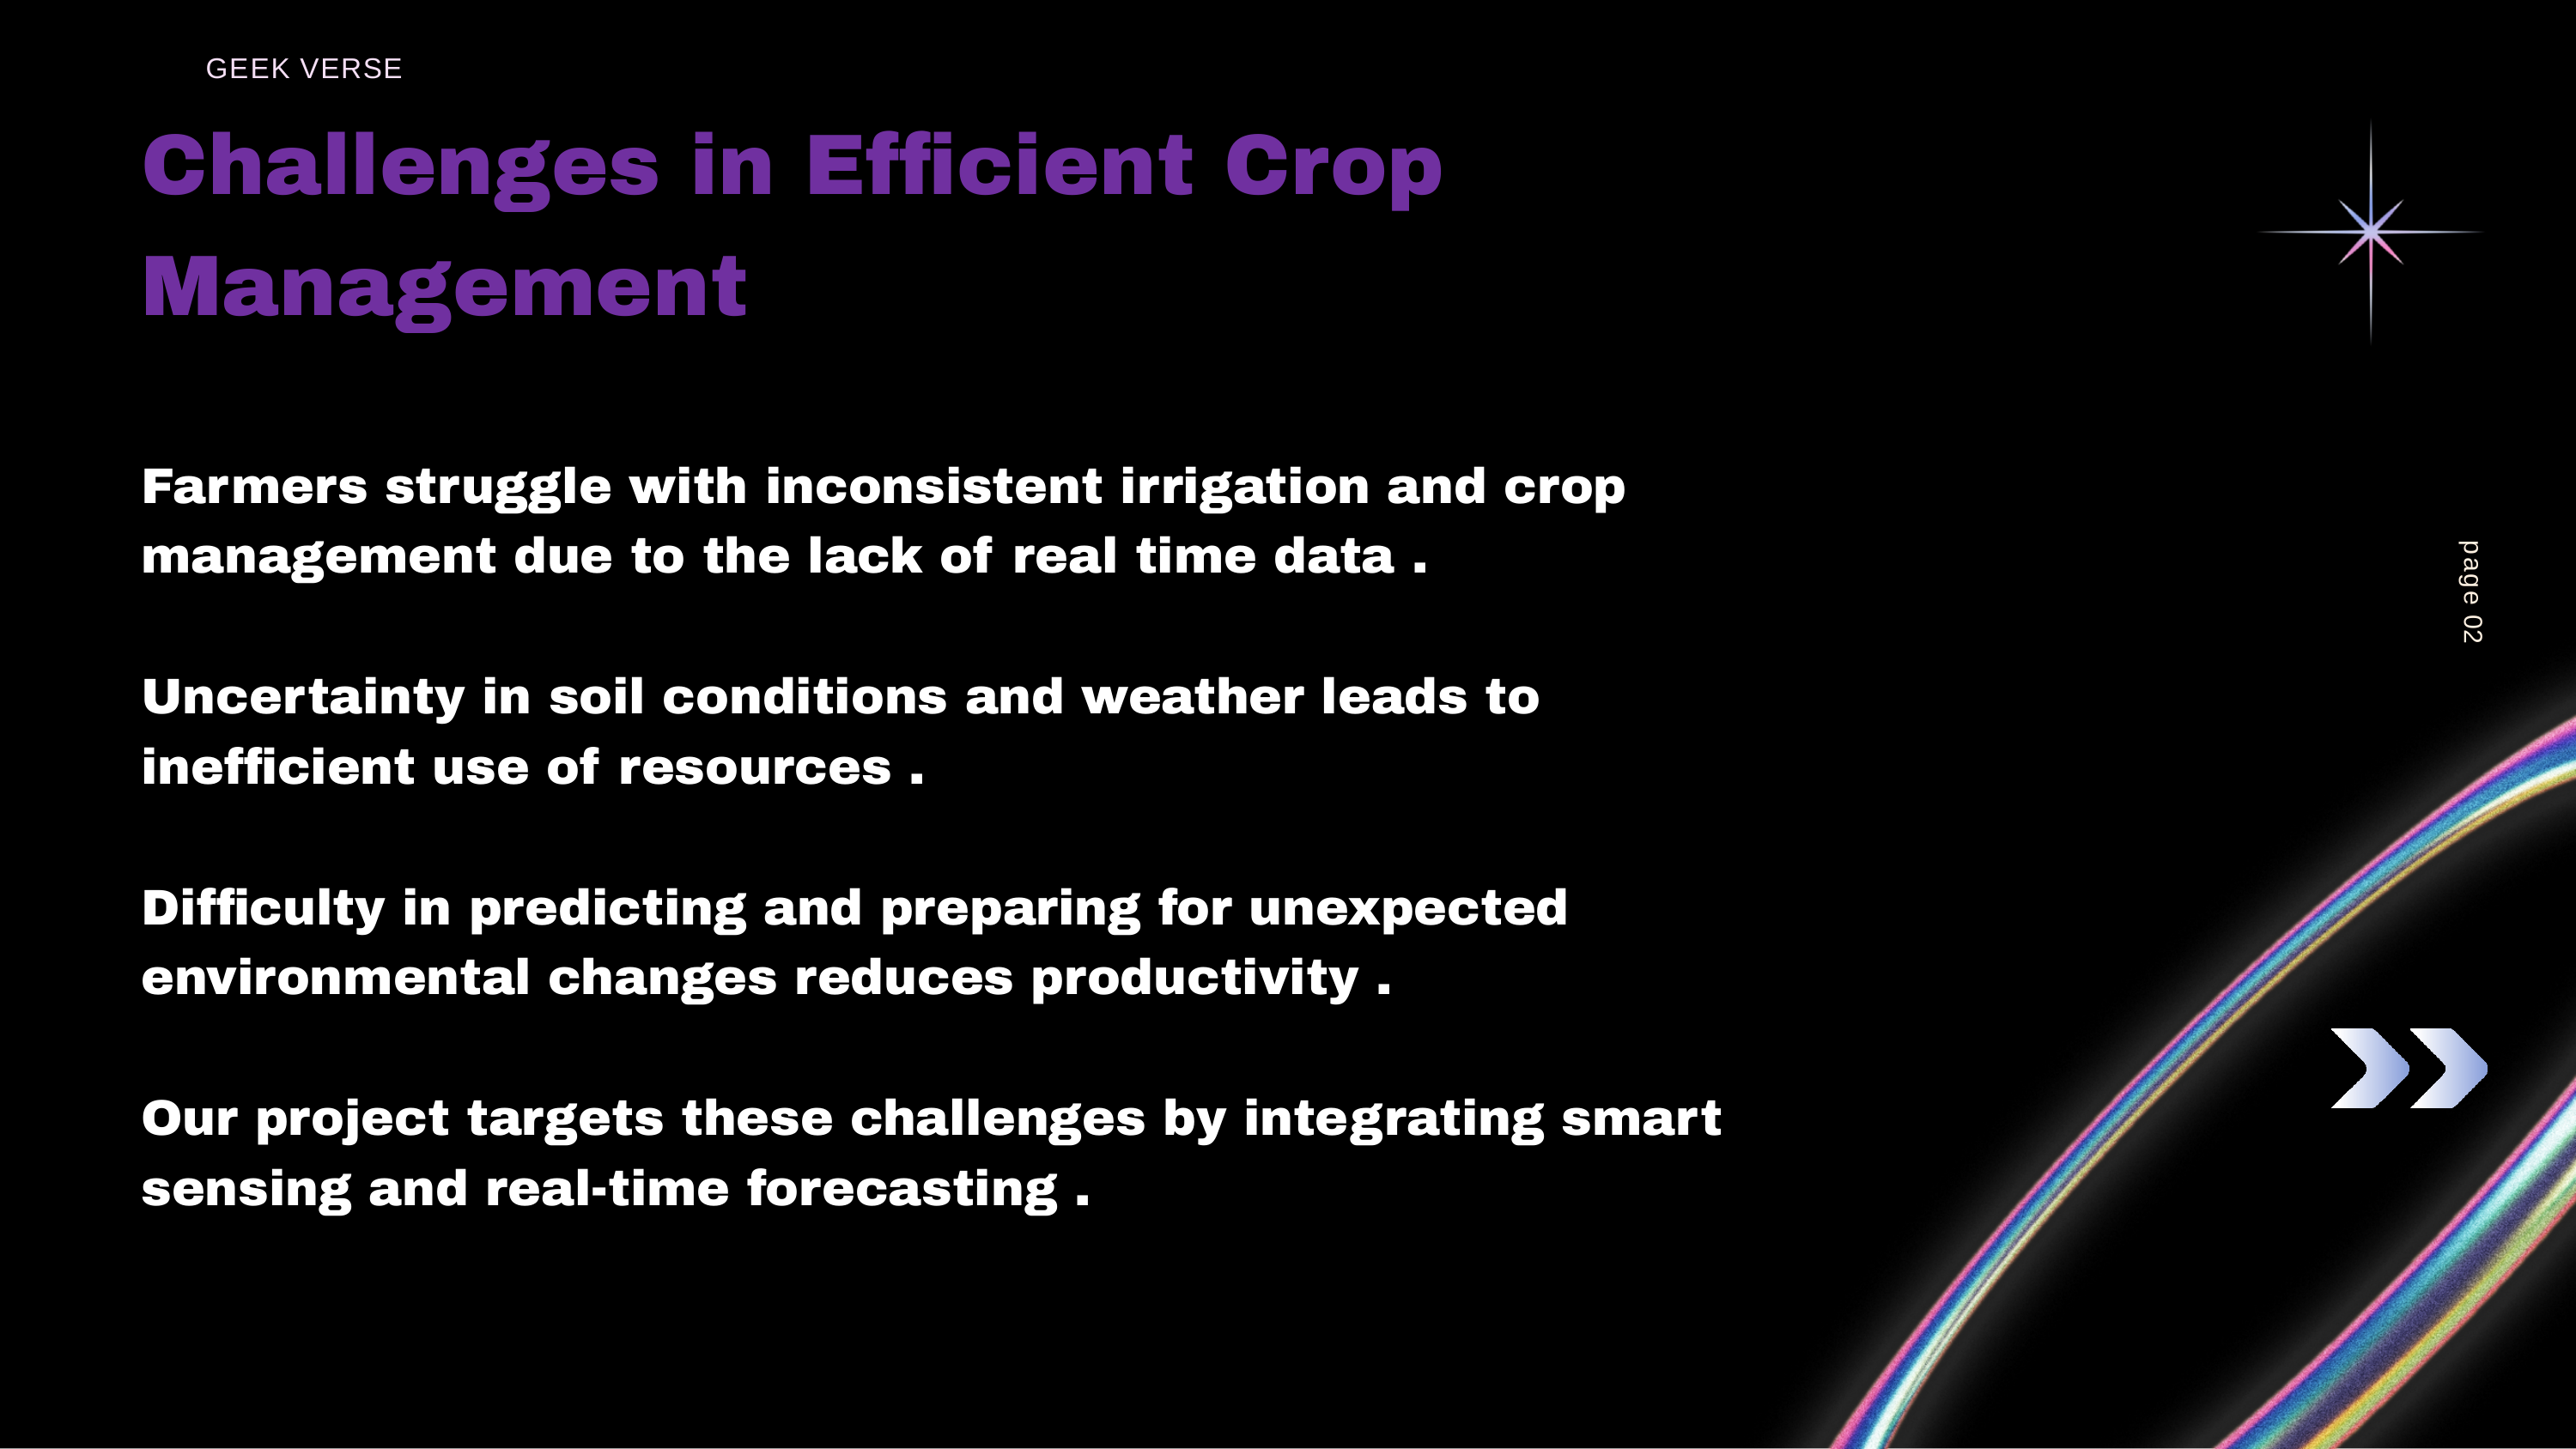

GEEK VERSE
# Challenges in Efficient Crop Management Farmers struggle with inconsistent irrigation and crop management due to the lack of real time data . Uncertainty in soil conditions and weather leads to inefficient use of resources . Difficulty in predicting and preparing for unexpected environmental changes reduces productivity . Our project targets these challenges by integrating smart sensing and real-time forecasting .
page 02